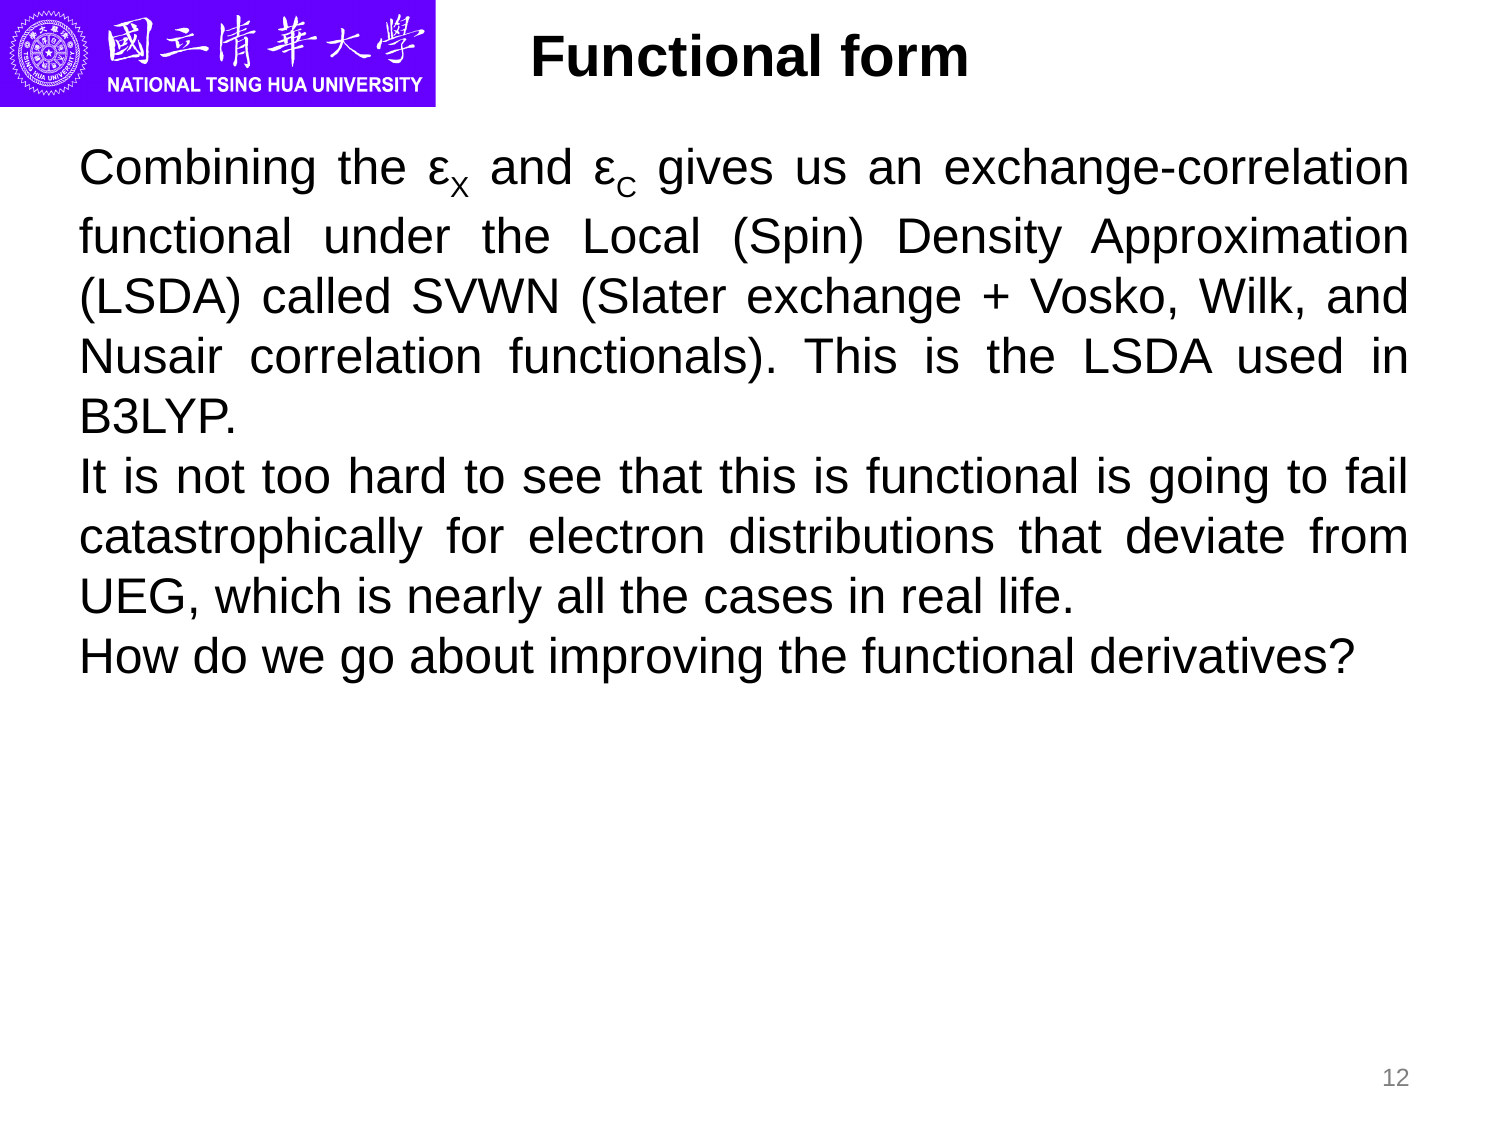

# Functional form
Combining the εX and εC gives us an exchange-correlation functional under the Local (Spin) Density Approximation (LSDA) called SVWN (Slater exchange + Vosko, Wilk, and Nusair correlation functionals). This is the LSDA used in B3LYP.
It is not too hard to see that this is functional is going to fail catastrophically for electron distributions that deviate from UEG, which is nearly all the cases in real life.
How do we go about improving the functional derivatives?
12